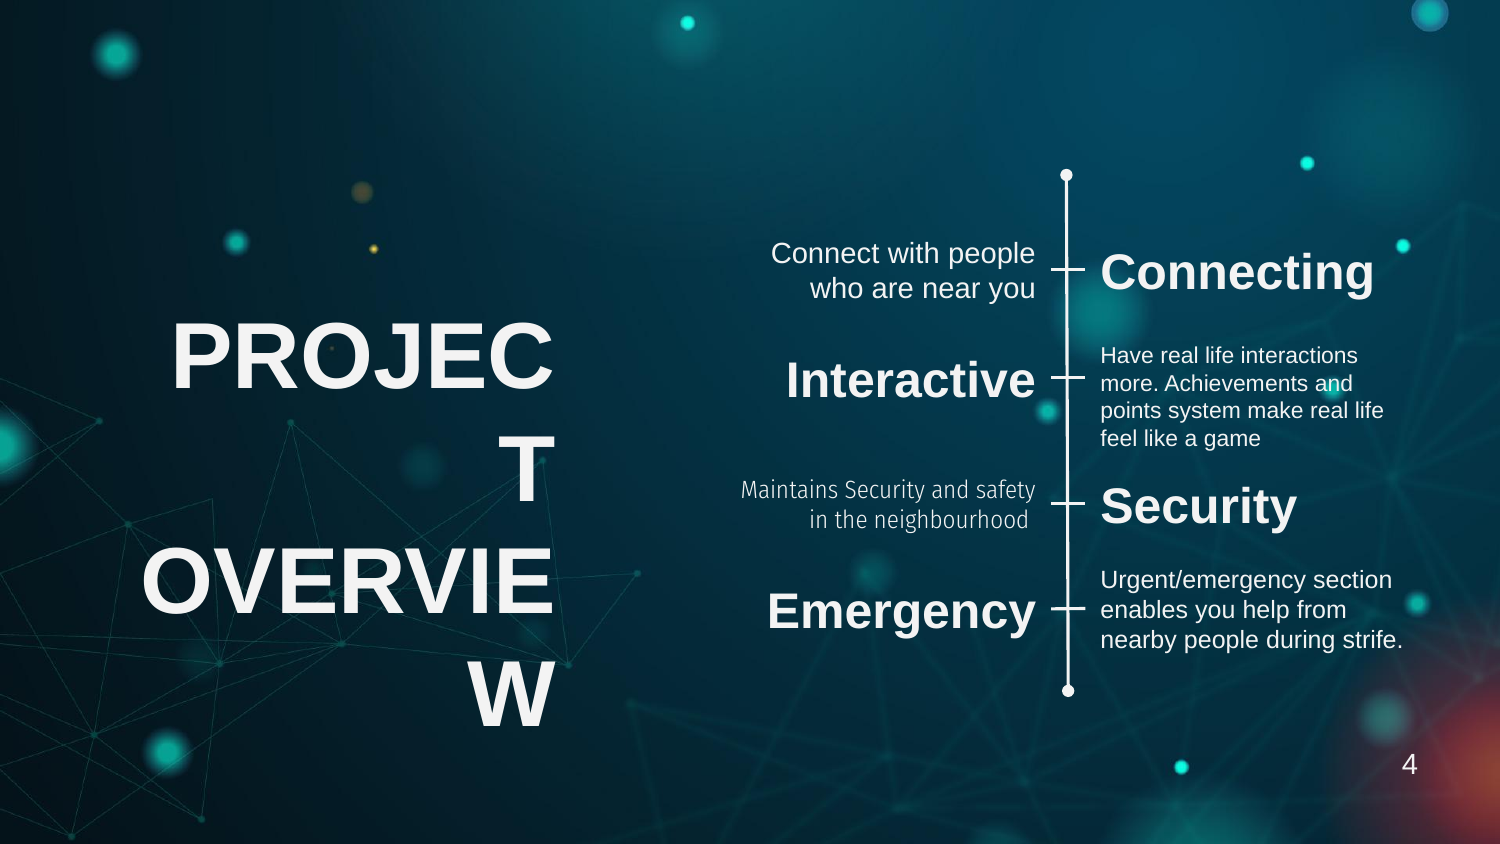

Connect with people who are near you
Connecting
# PROJECT OVERVIEW
Interactive
Have real life interactions more. Achievements and points system make real life feel like a game
Maintains Security and safety in the neighbourhood
Security
Urgent/emergency section enables you help from nearby people during strife.
Emergency
4